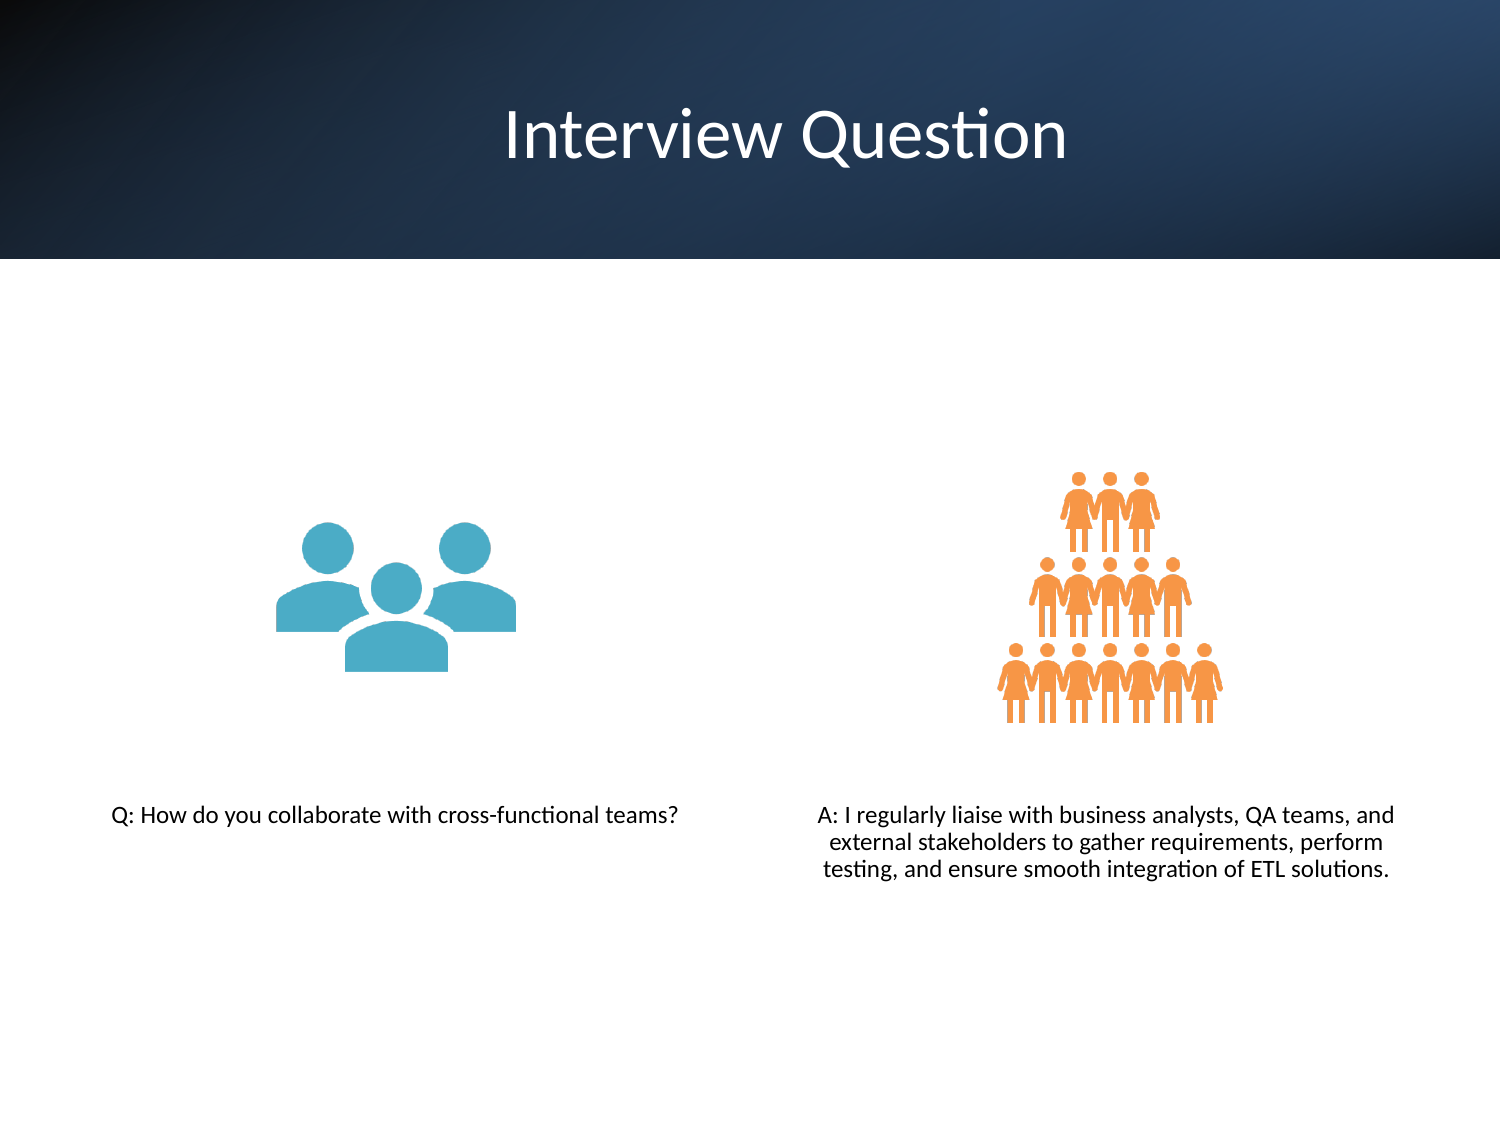

# Interview Question
Q: How do you collaborate with cross-functional teams?
A: I regularly liaise with business analysts, QA teams, and external stakeholders to gather requirements, perform testing, and ensure smooth integration of ETL solutions.